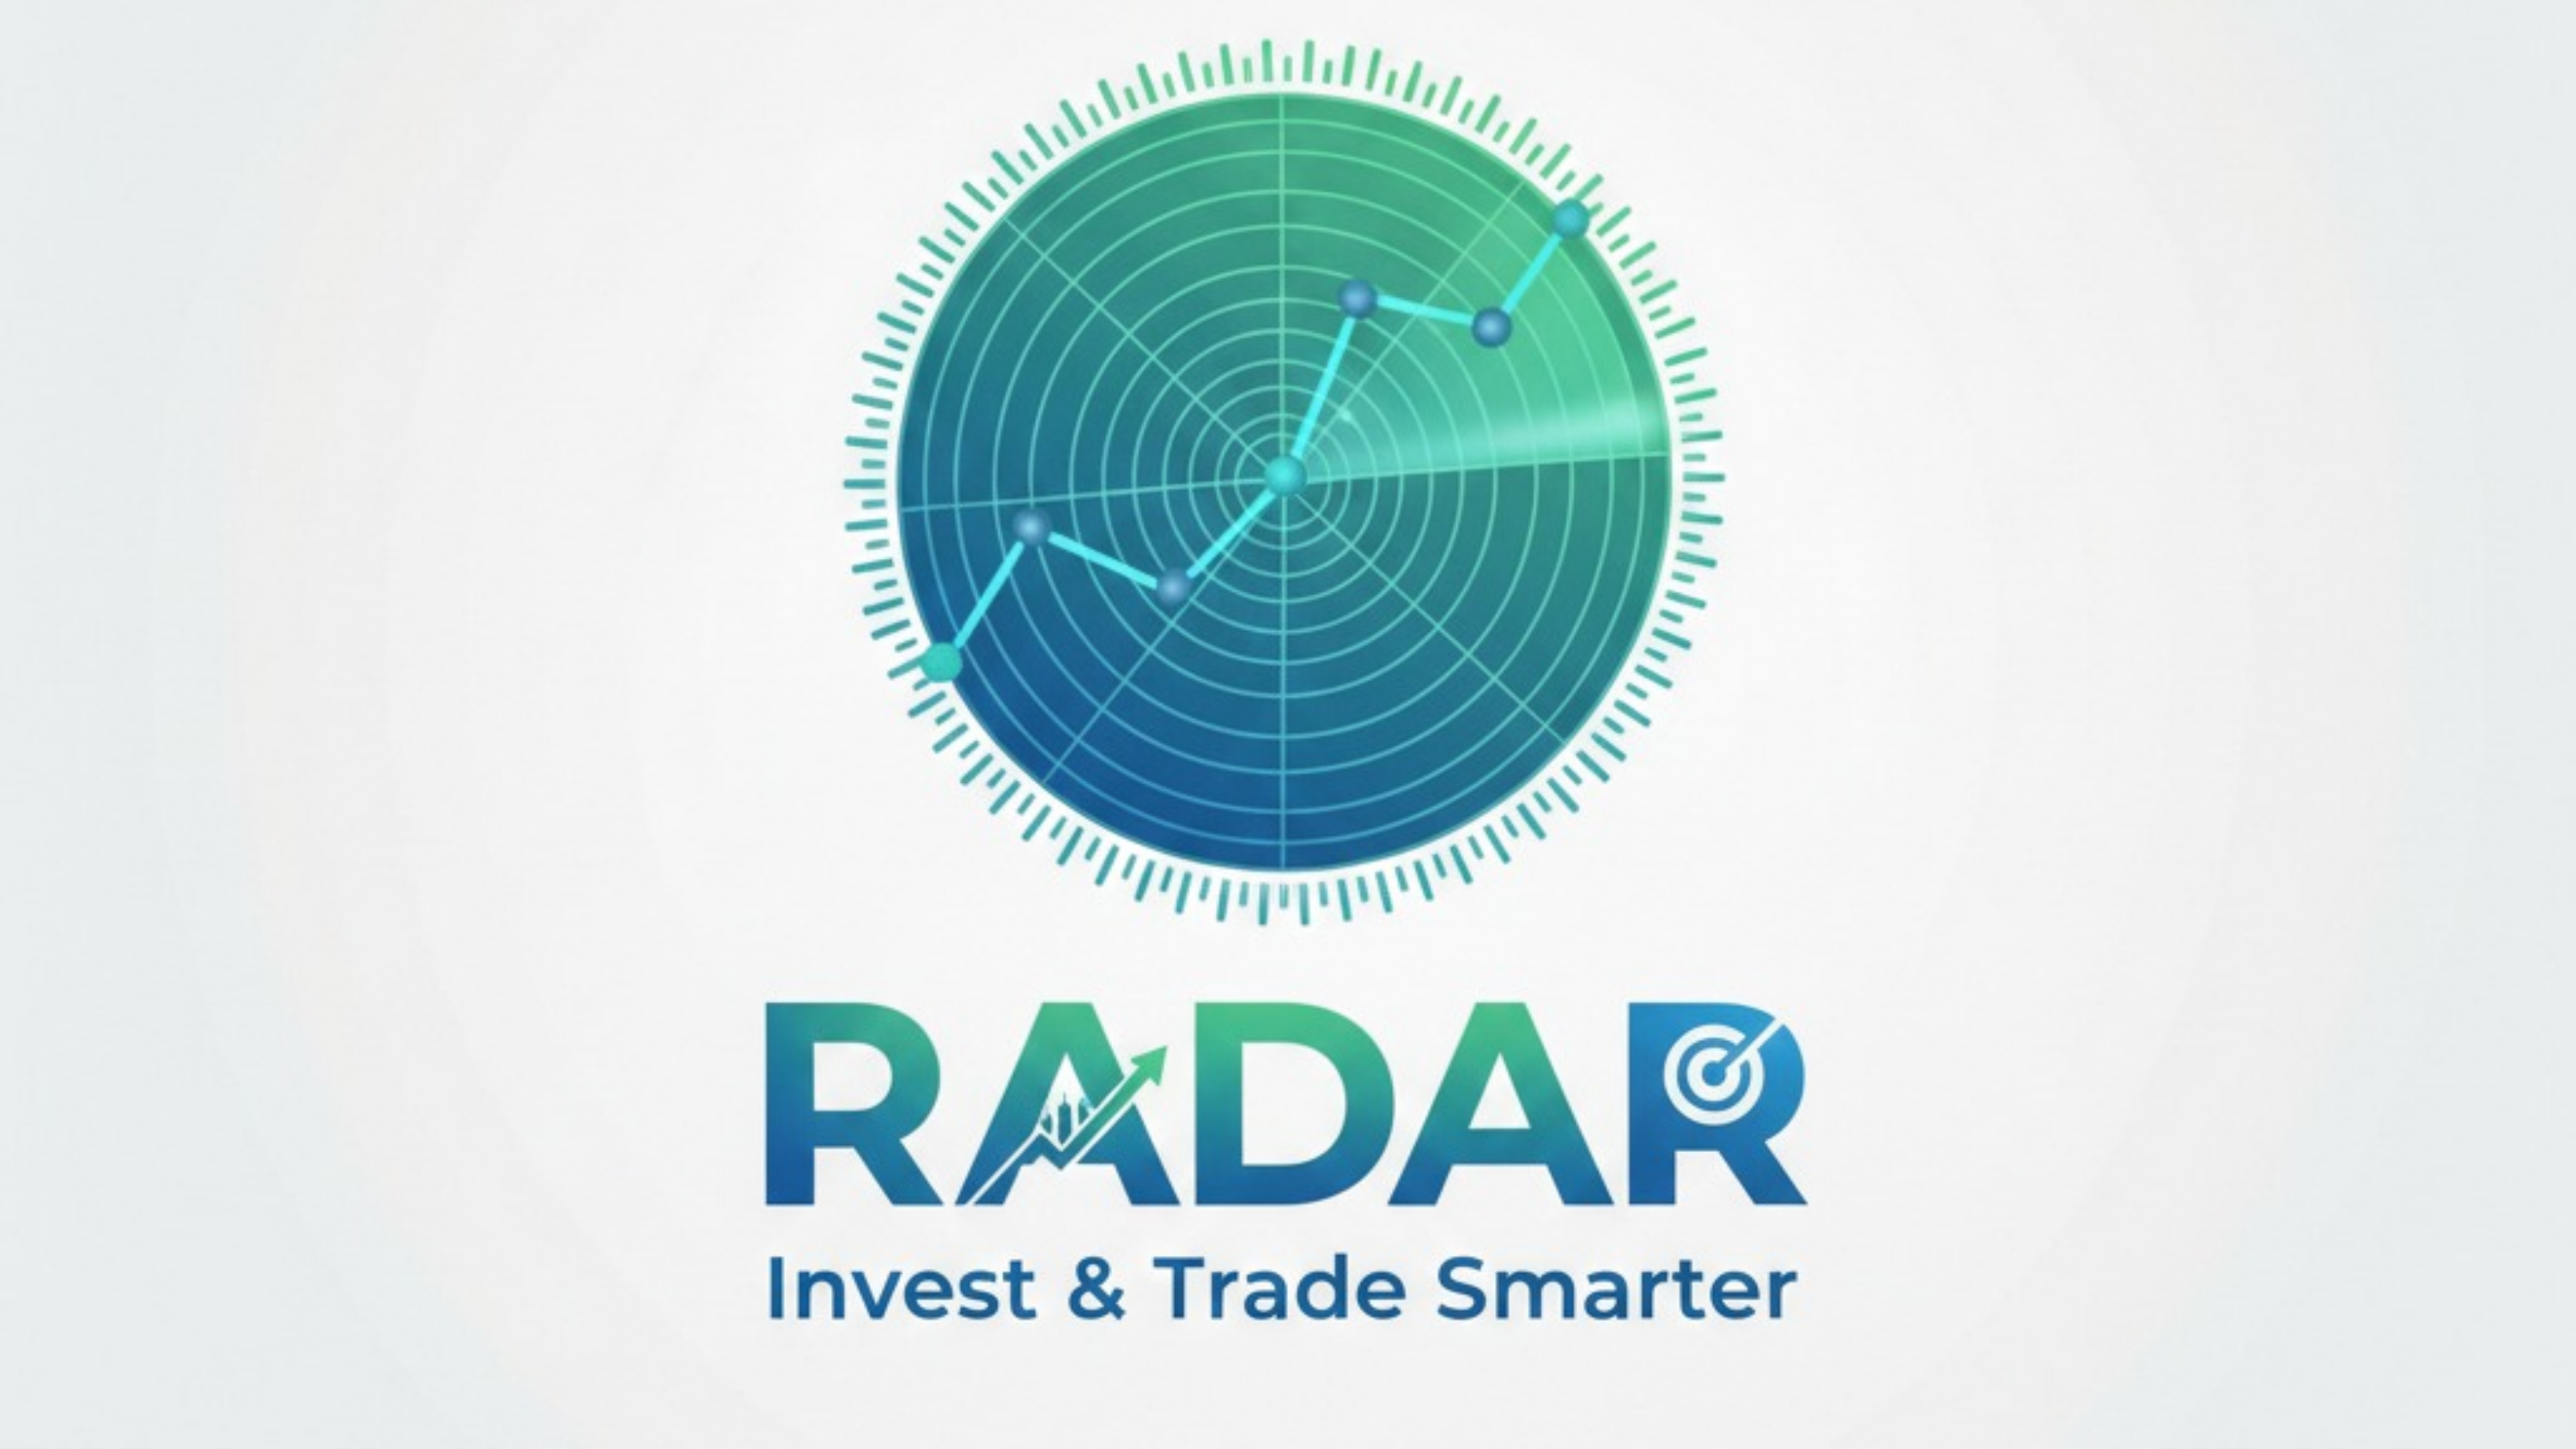

User Roles: Tailored Experiences

Investor Mode: Simplified for Long-Term Growth
Trader Mode: Advanced for Active Trading

Focused on portfolio performance and long-term trends.
Access to advanced charting tools and real-time market data.
Simplified interface with key metrics and growth projections.
Detailed technical indicators, and depth charts.
Ideal for users who prefer a less cluttered, strategic overview.
Designed for experienced users requiring granular control and analysis.